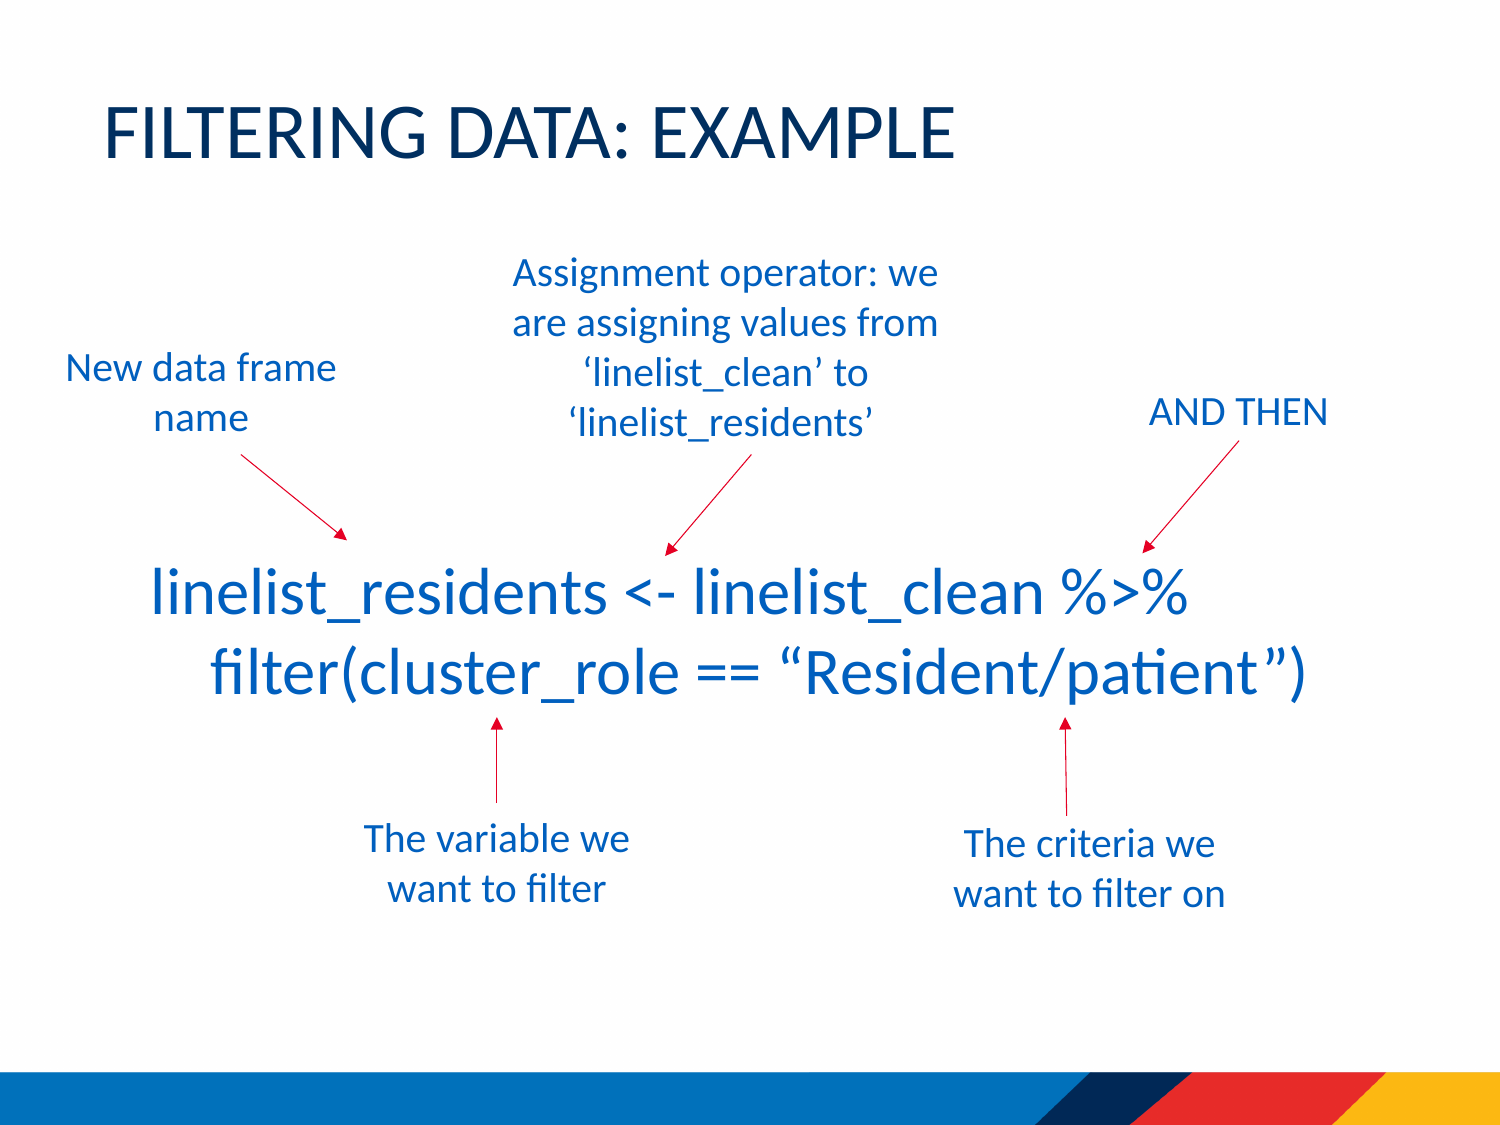

# Filtering data: example
Assignment operator: we are assigning values from ‘linelist_clean’ to ‘linelist_residents’
New data frame name
AND THEN
linelist_residents <- linelist_clean %>%
    filter(cluster_role == “Resident/patient”)
The variable we want to filter
The criteria we want to filter on